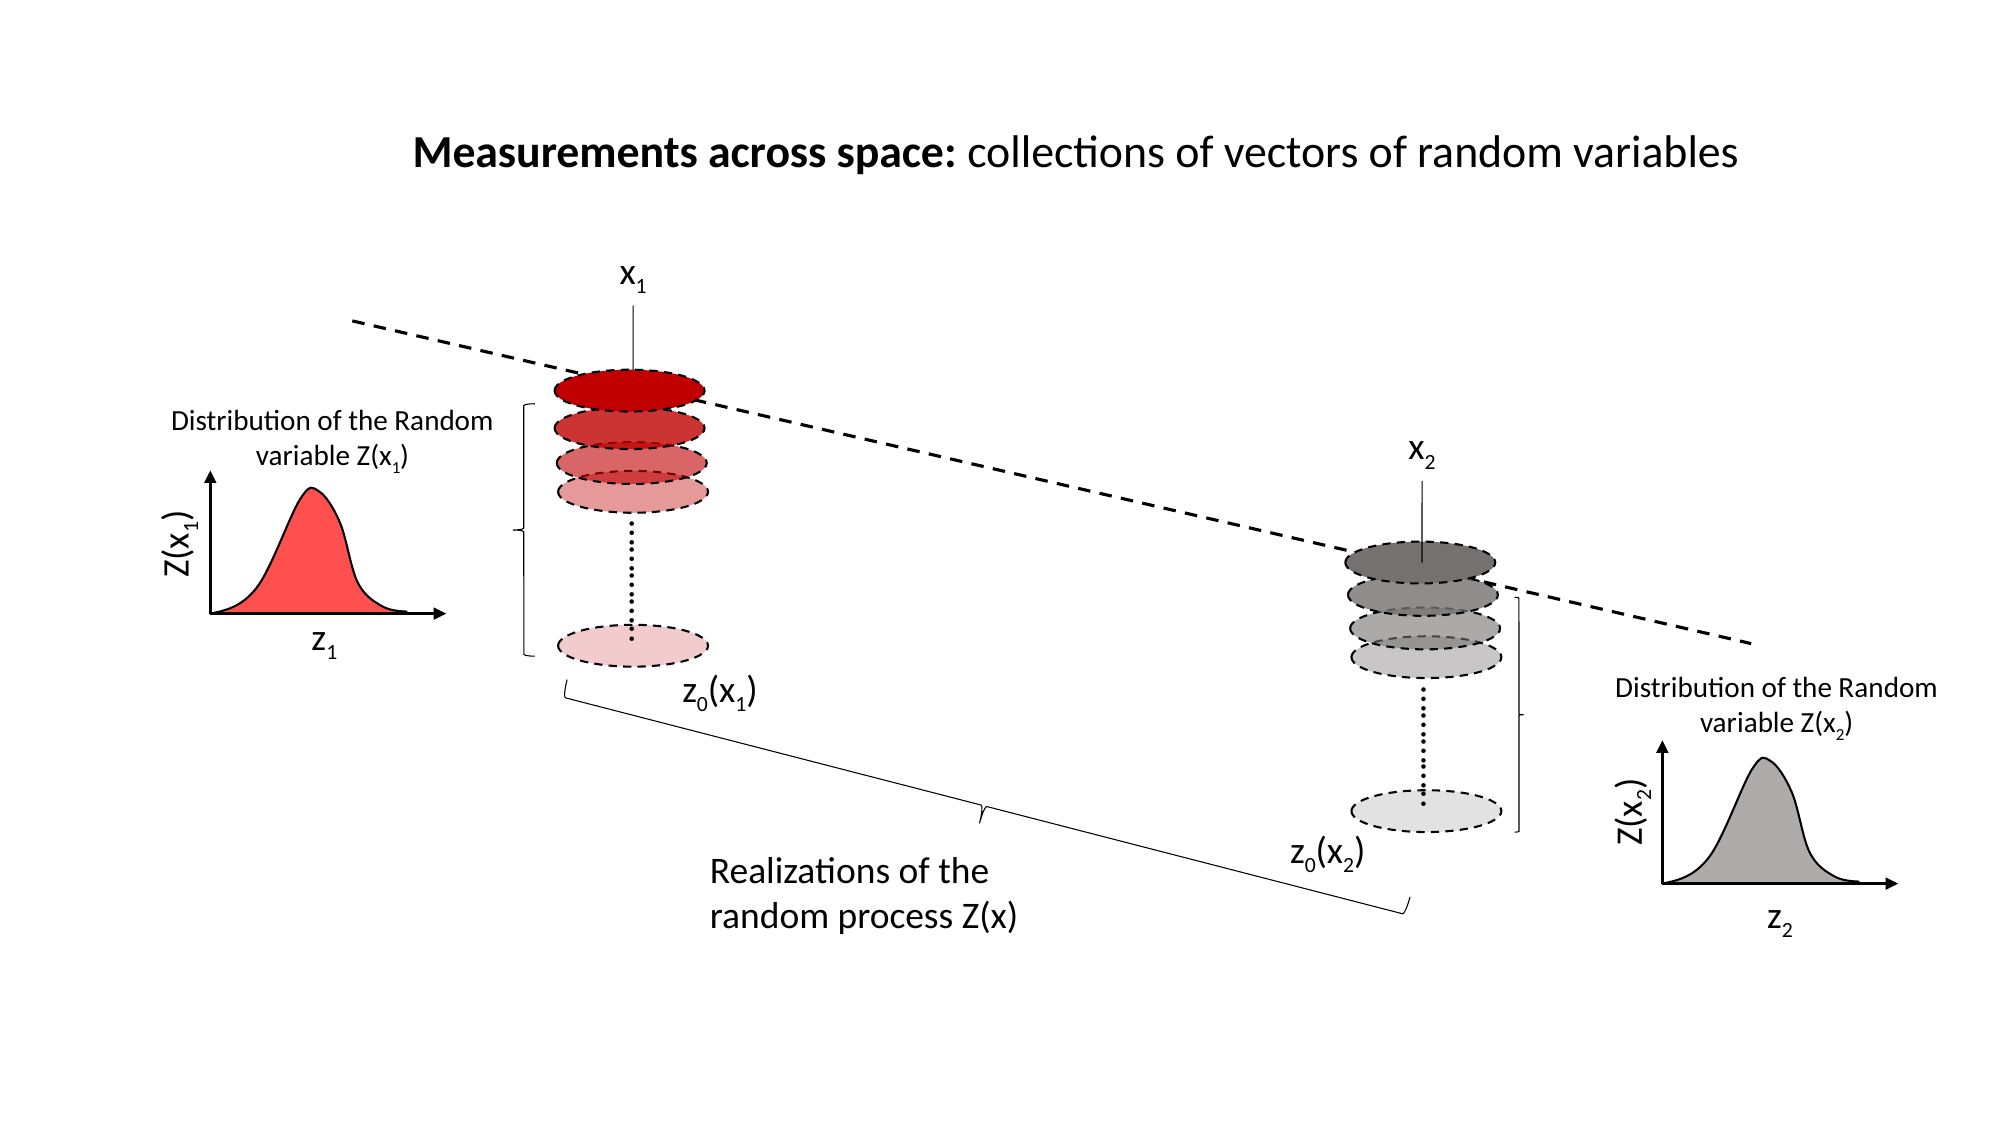

Measurements across space: collections of vectors of random variables
x1

Distribution of the Random variable Z(x1)

x2

Z(x1)

…………..

z1

z0(x1)

Distribution of the Random variable Z(x2)

…………..

Z(x2)

z0(x2)
Realizations of the
random process Z(x)
z2